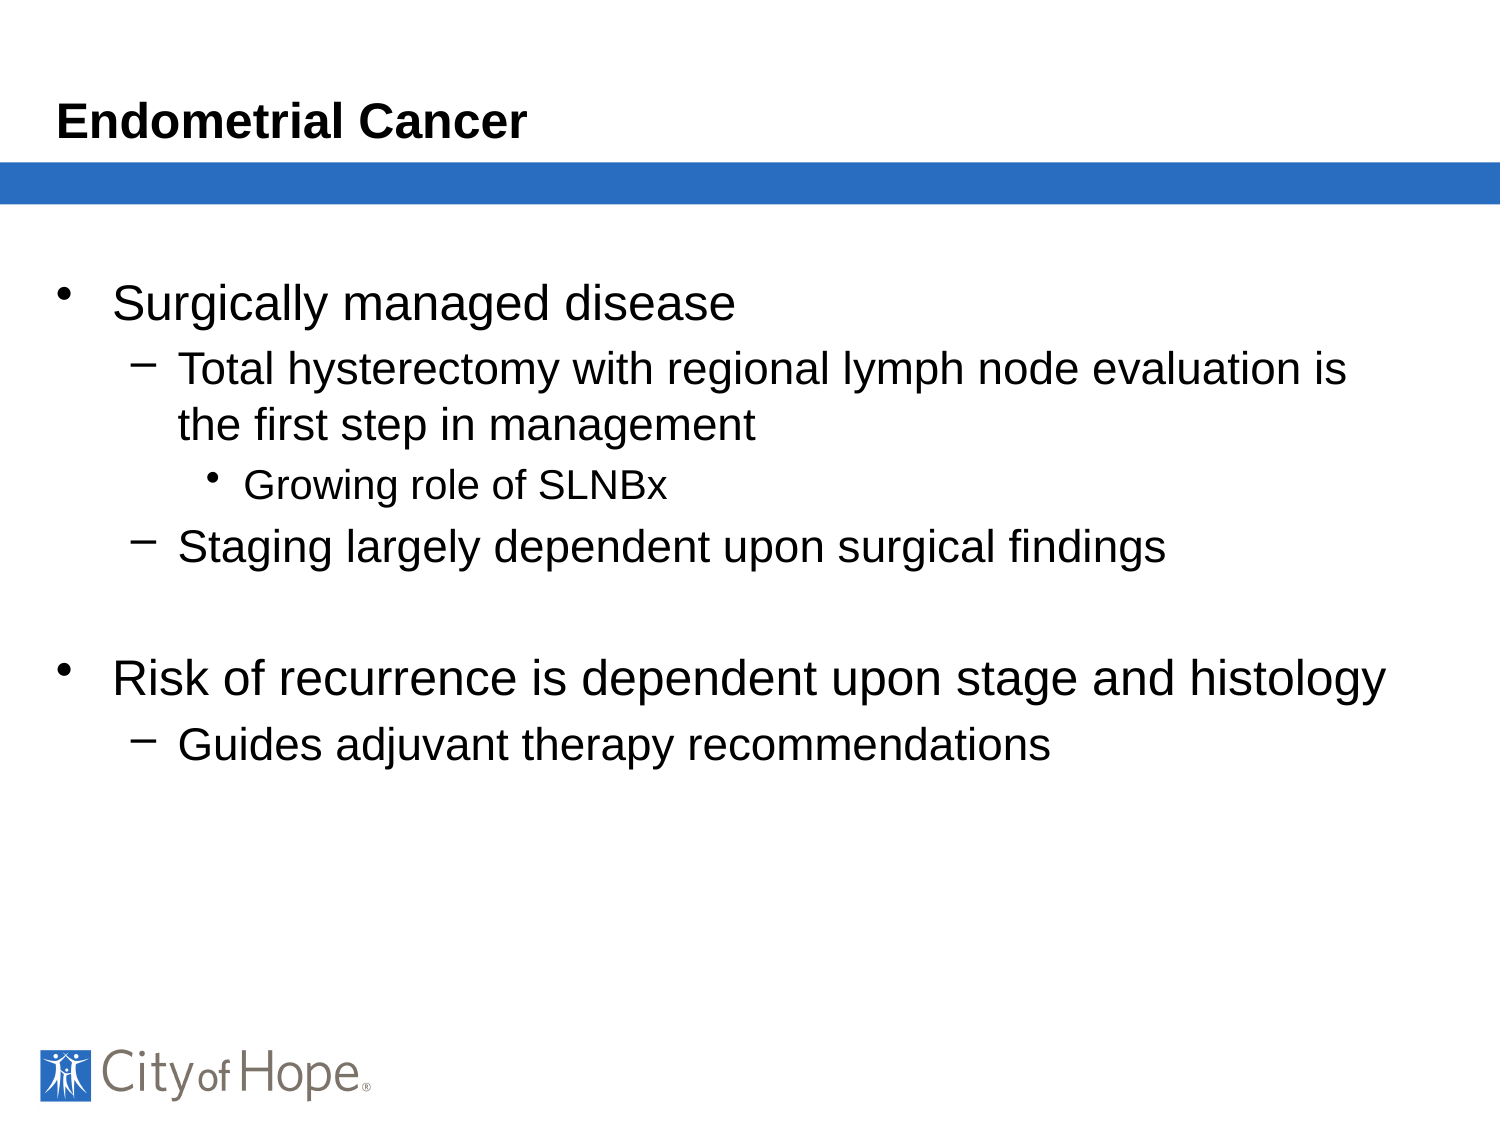

# Endometrial Cancer
Surgically managed disease
Total hysterectomy with regional lymph node evaluation is the first step in management
Growing role of SLNBx
Staging largely dependent upon surgical findings

Risk of recurrence is dependent upon stage and histology
Guides adjuvant therapy recommendations